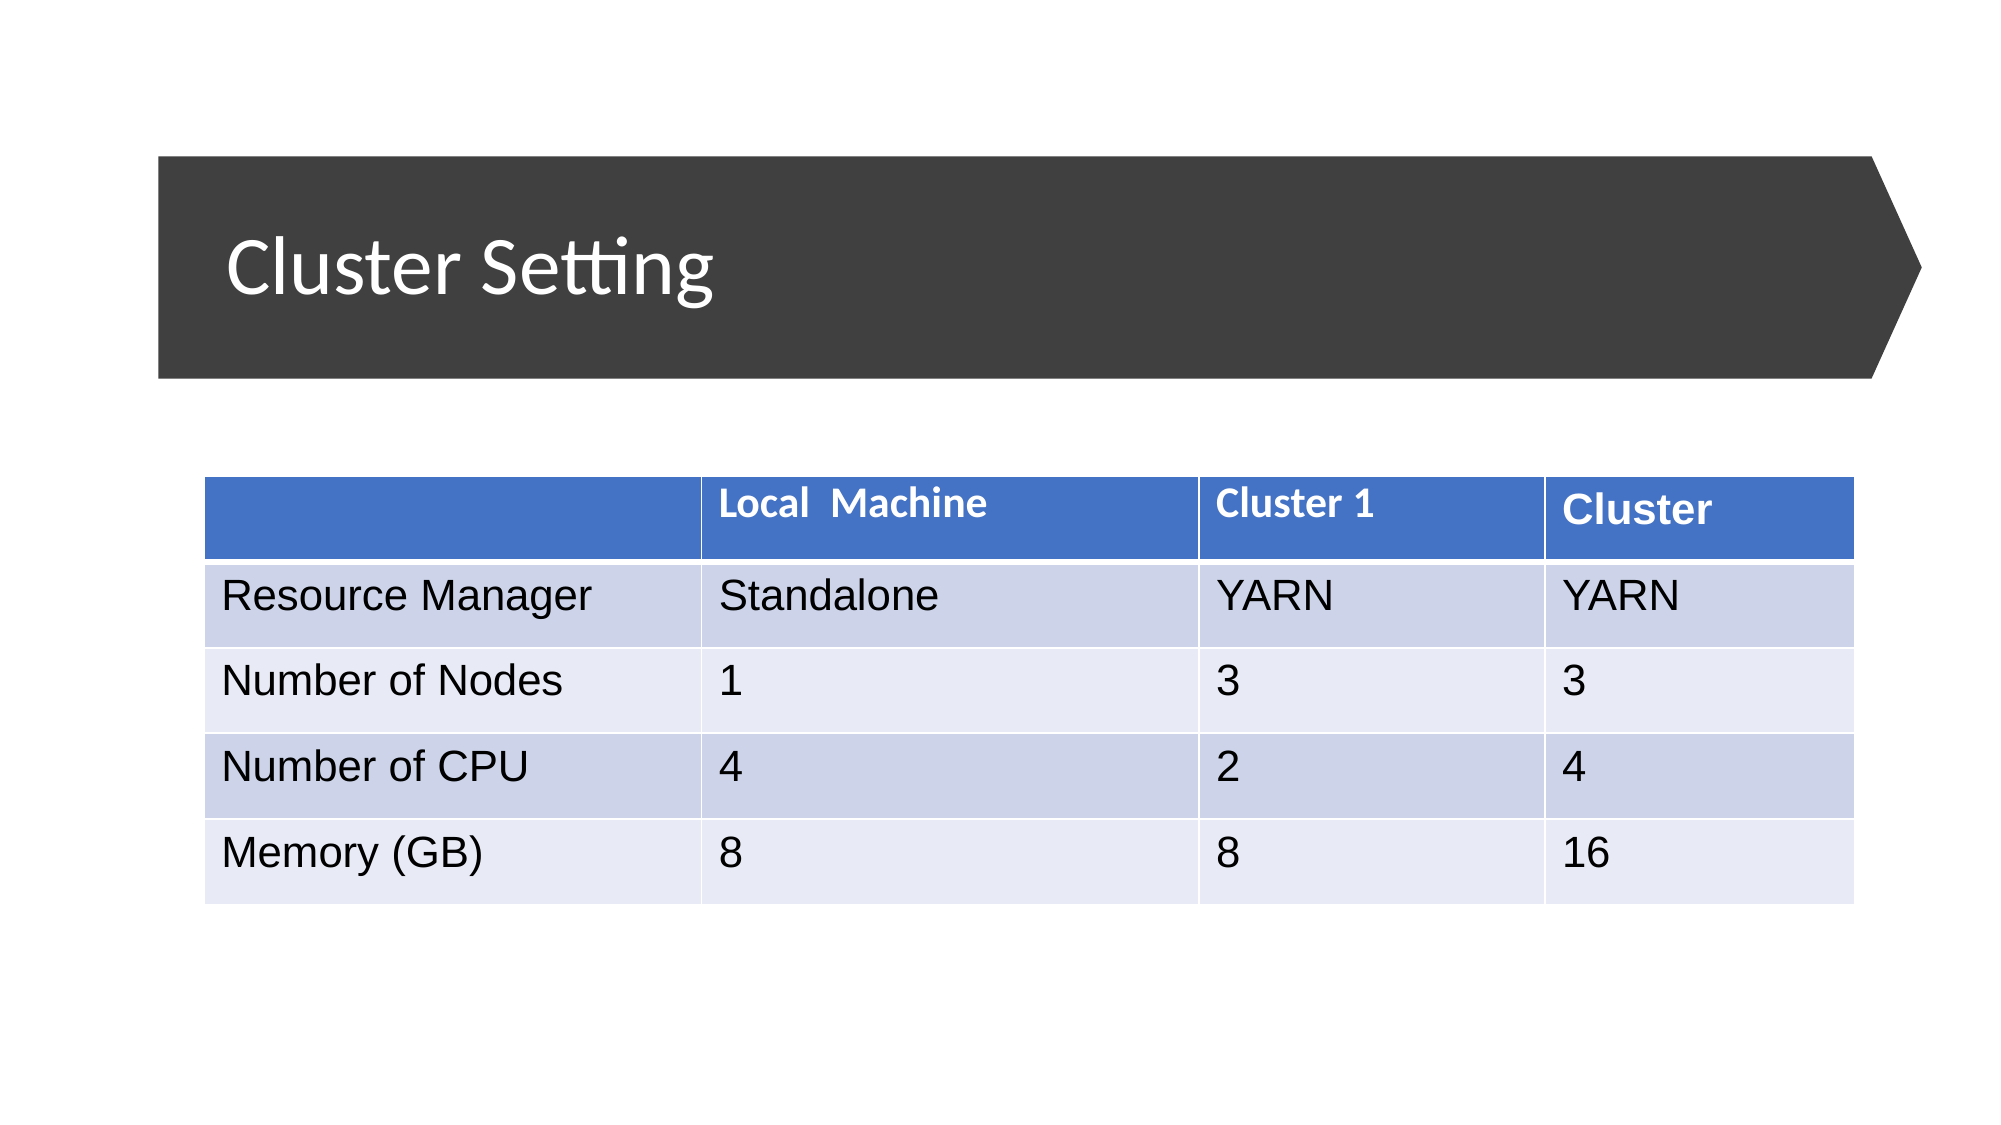

# Cluster Setting
|  | Local Machine | Cluster 1 | Cluster |
| --- | --- | --- | --- |
| Resource Manager | Standalone | YARN | YARN |
| Number of Nodes | 1 | 3 | 3 |
| Number of CPU | 4 | 2 | 4 |
| Memory (GB) | 8 | 8 | 16 |